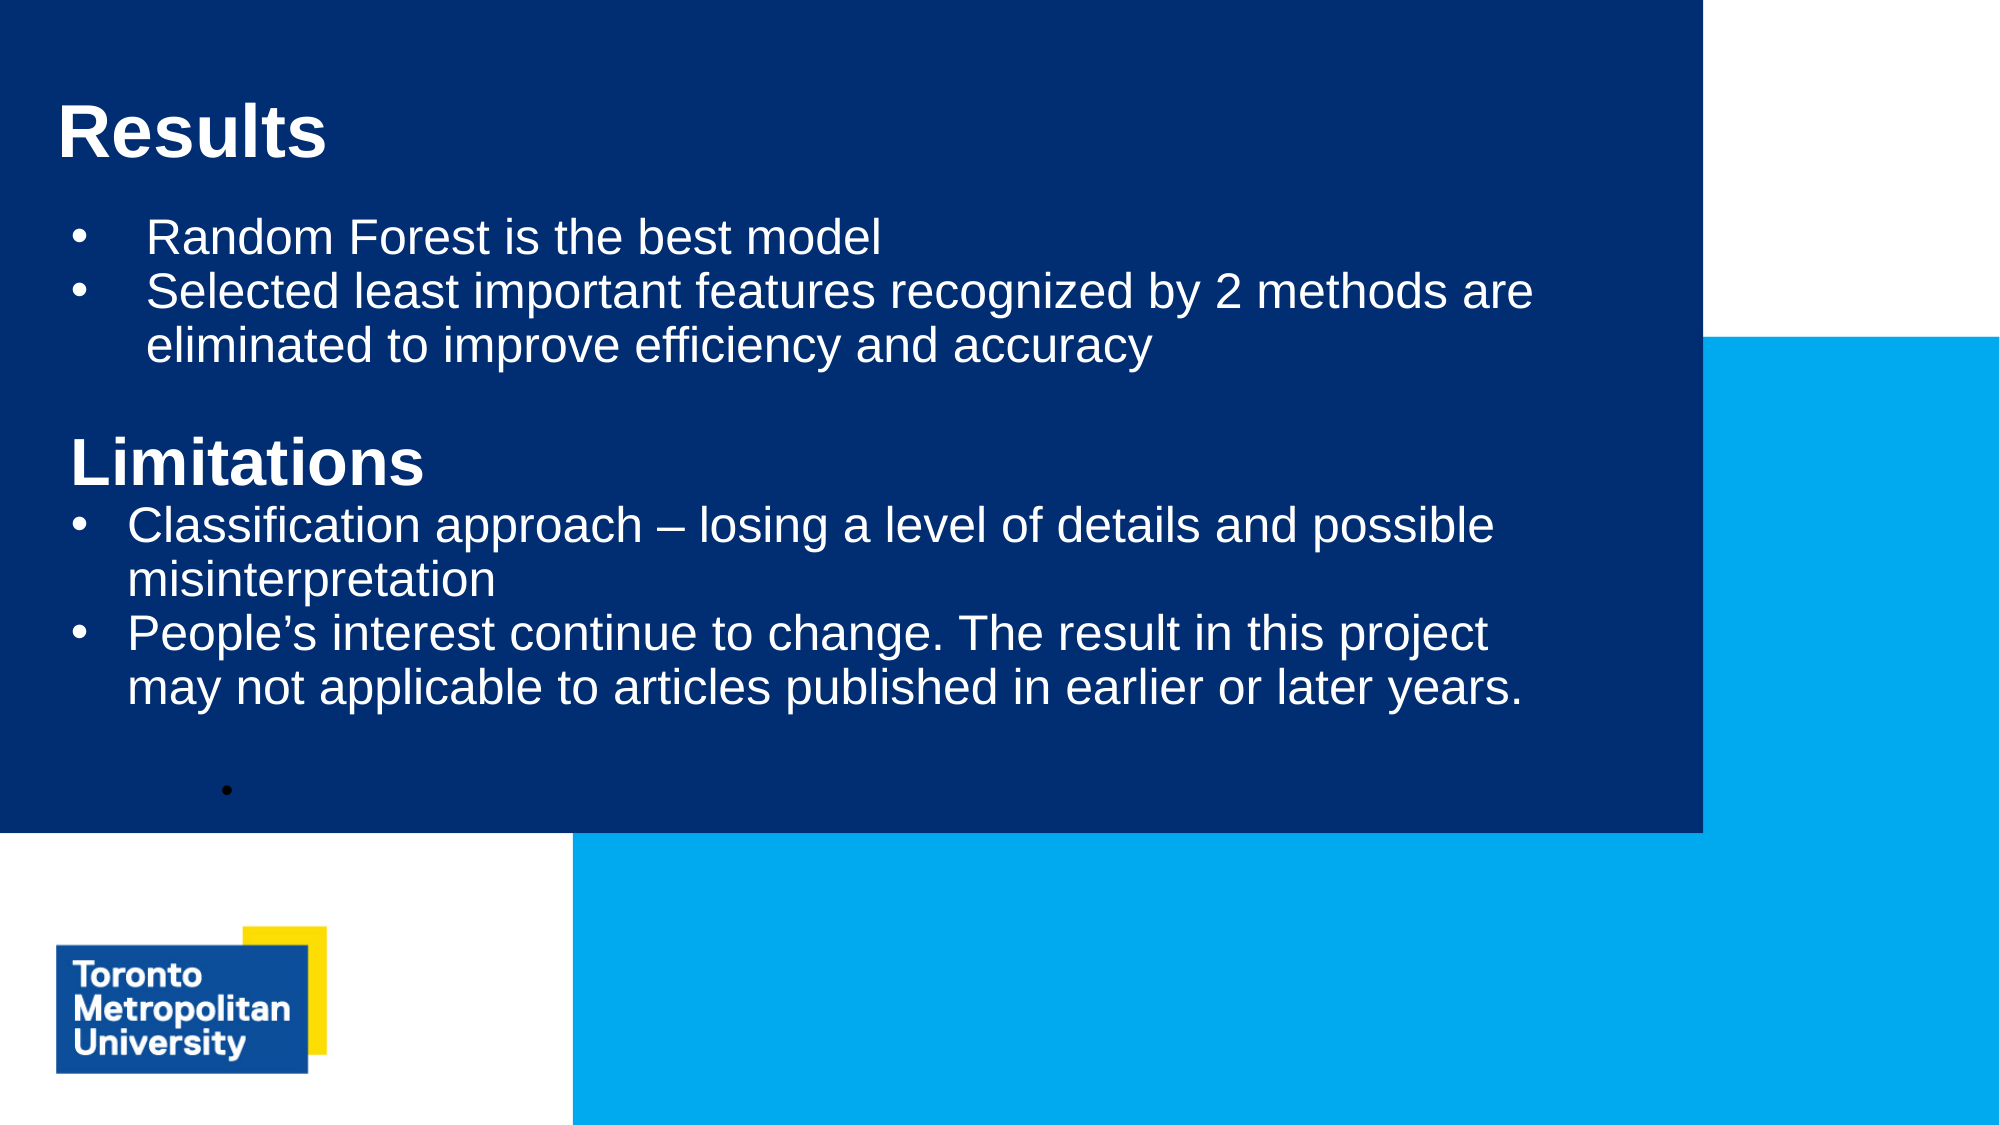

# Results

Random Forest is the best model
Selected least important features recognized by 2 methods are eliminated to improve efficiency and accuracy

Limitations
Classification approach – losing a level of details and possible misinterpretation
People’s interest continue to change. The result in this project may not applicable to articles published in earlier or later years.